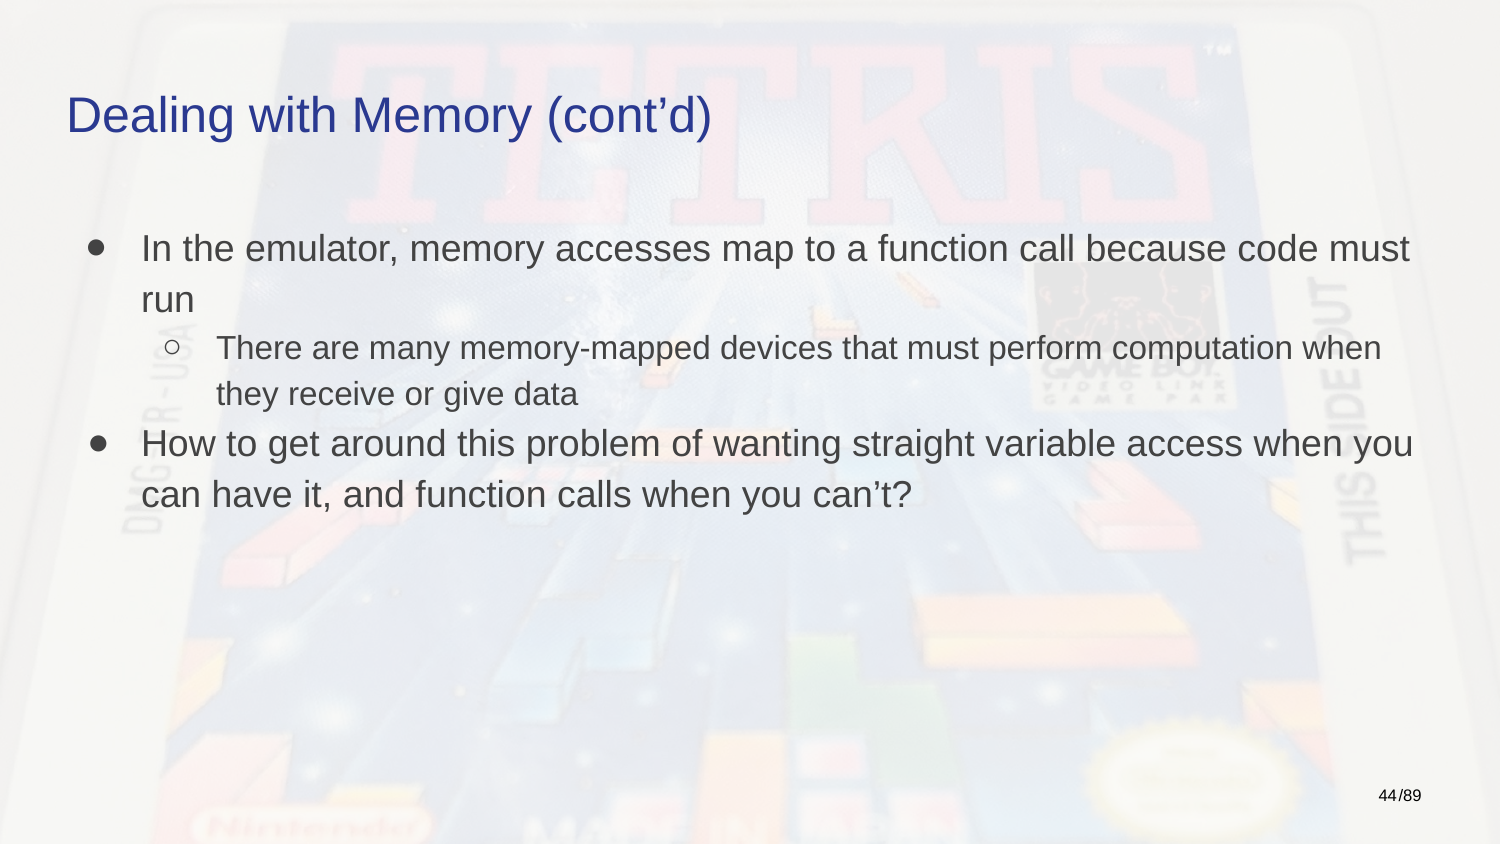

# Dealing with Memory (cont’d)
In the emulator, memory accesses map to a function call because code must run
There are many memory-mapped devices that must perform computation when they receive or give data
How to get around this problem of wanting straight variable access when you can have it, and function calls when you can’t?
44